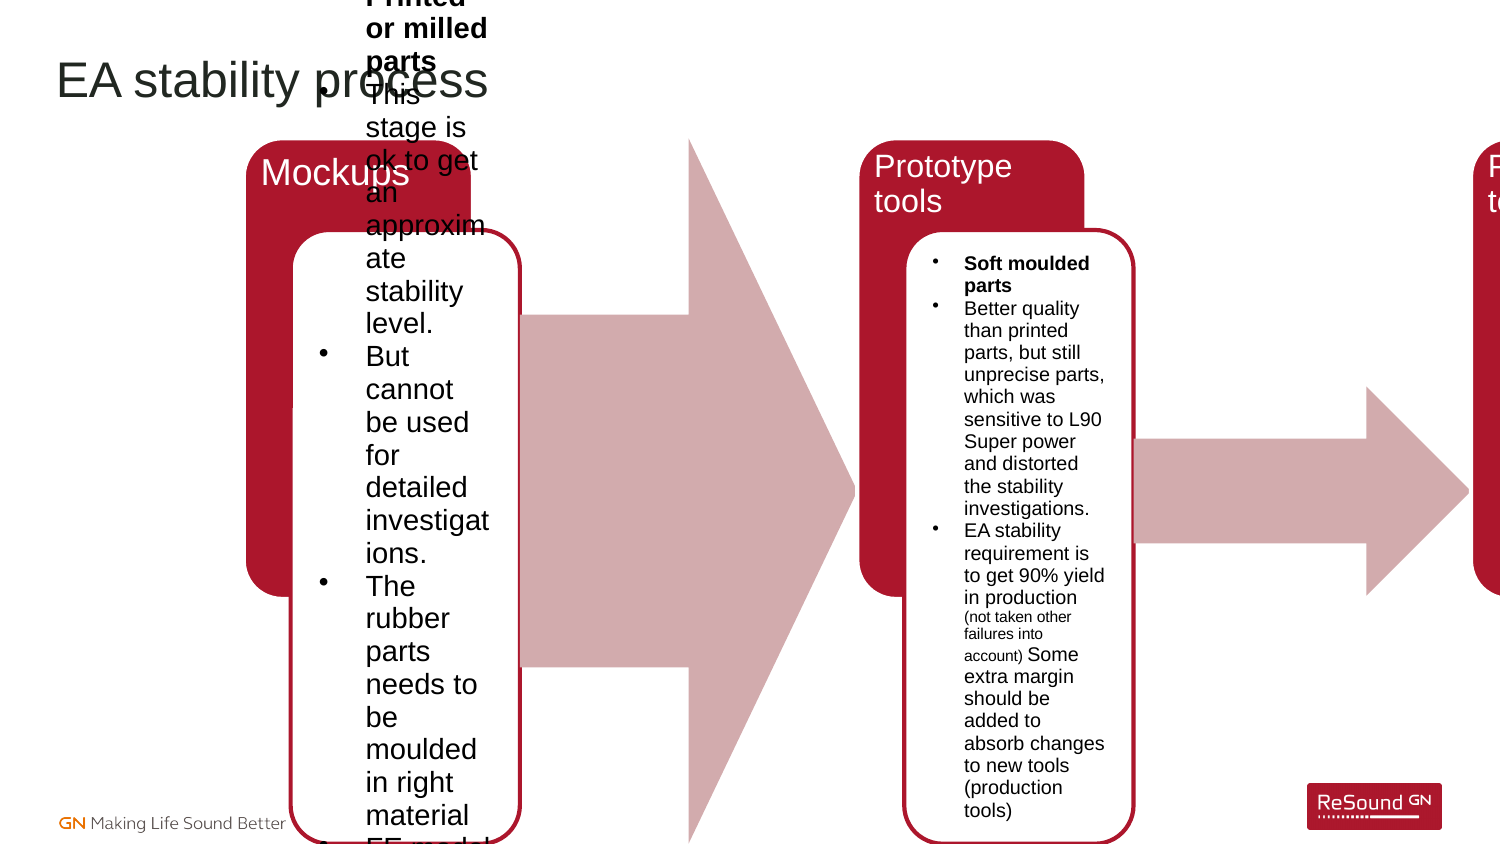

# EA stability process
Mockups
Printed or milled parts
Prototype tools
Soft moulded parts
Production tools
But cannot be used for detailed investigations.
Better quality than printed parts, but still unprecise parts, which was sensitive to L90 Super power and distorted the stability investigations.
The rubber parts needs to be moulded in right material
EA stability requirement is to get 90% yield in production (not taken other failures into account) Some extra margin should be added to absorb changes to new tools (production tools)
EA stability requirement is to get 90% yield in production (not taken other failures into account)